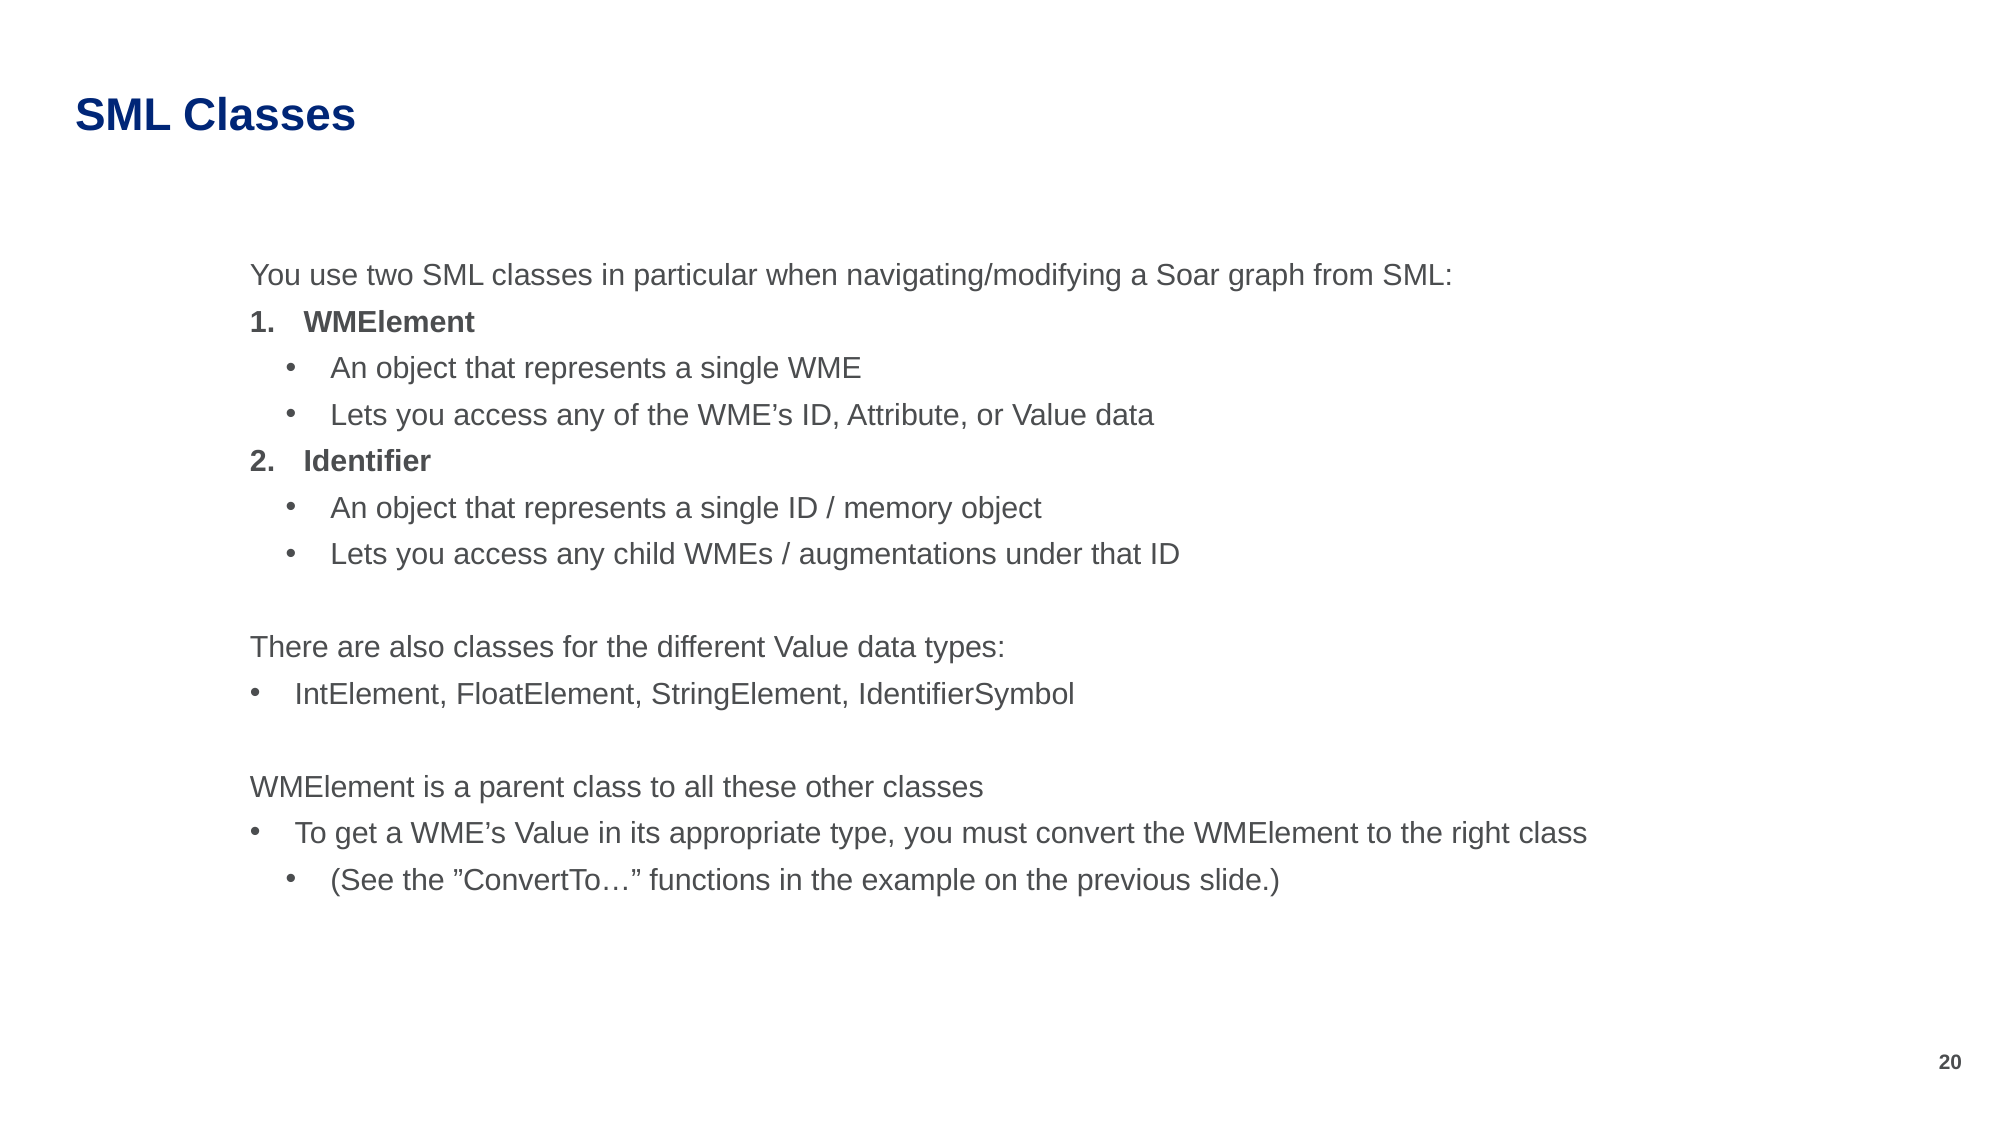

# SML Classes
You use two SML classes in particular when navigating/modifying a Soar graph from SML:
WMElement
An object that represents a single WME
Lets you access any of the WME’s ID, Attribute, or Value data
Identifier
An object that represents a single ID / memory object
Lets you access any child WMEs / augmentations under that ID

There are also classes for the different Value data types:
IntElement, FloatElement, StringElement, IdentifierSymbol

WMElement is a parent class to all these other classes
To get a WME’s Value in its appropriate type, you must convert the WMElement to the right class
(See the ”ConvertTo…” functions in the example on the previous slide.)